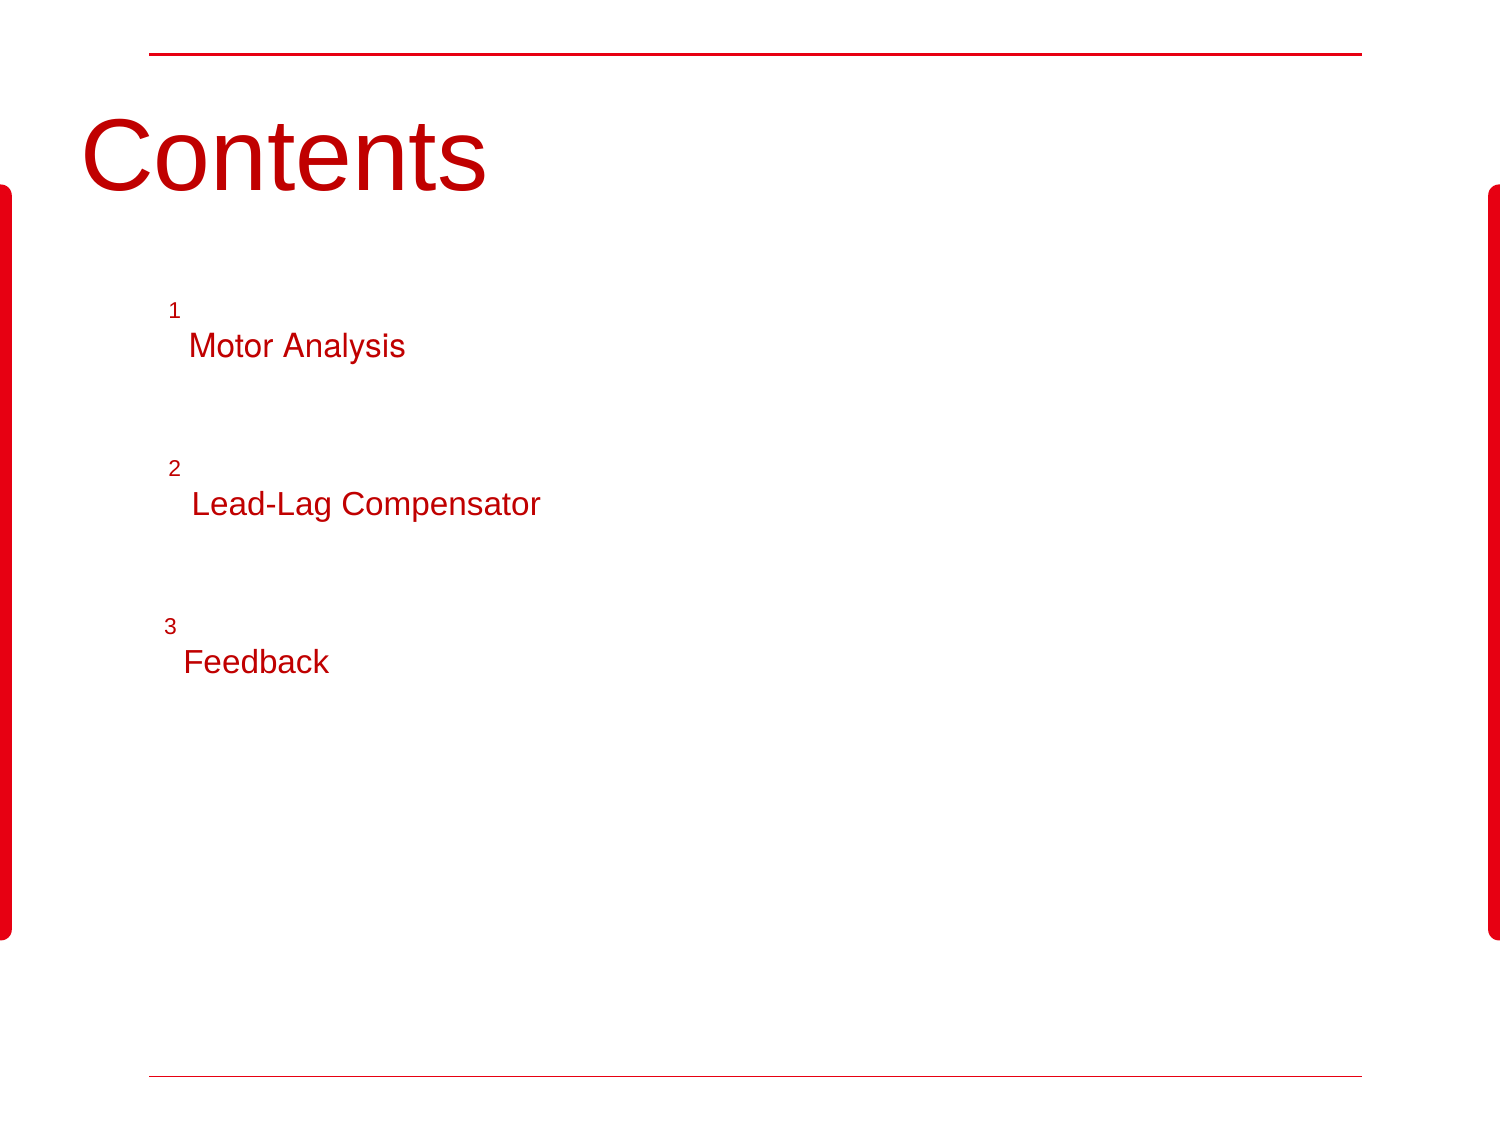

Contents

1
Motor Analysis
2
Lead-Lag Compensator
3
Feedback